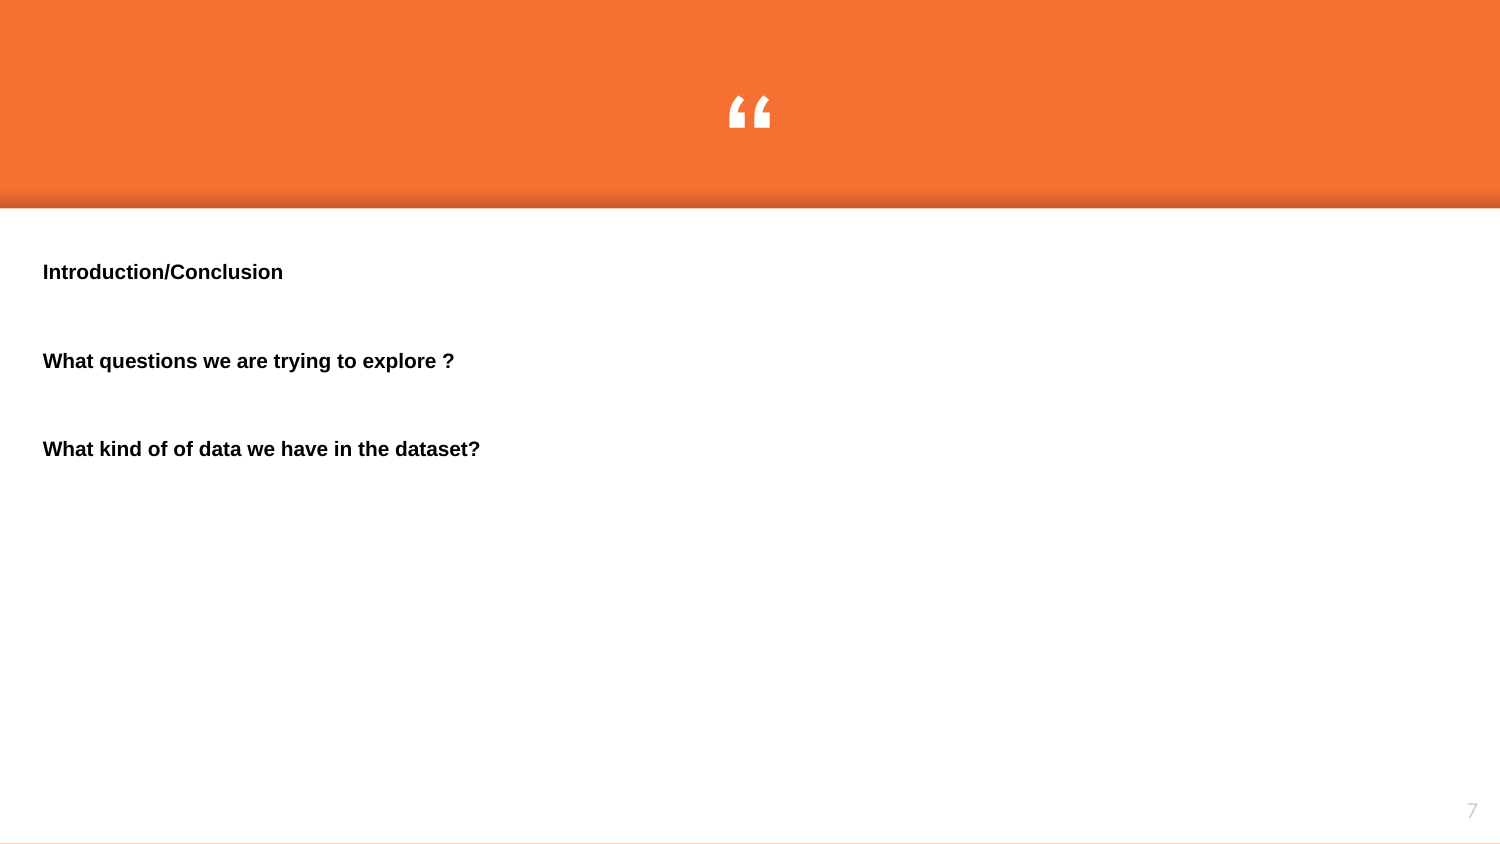

Introduction/Conclusion
What questions we are trying to explore ?
What kind of of data we have in the dataset?

7